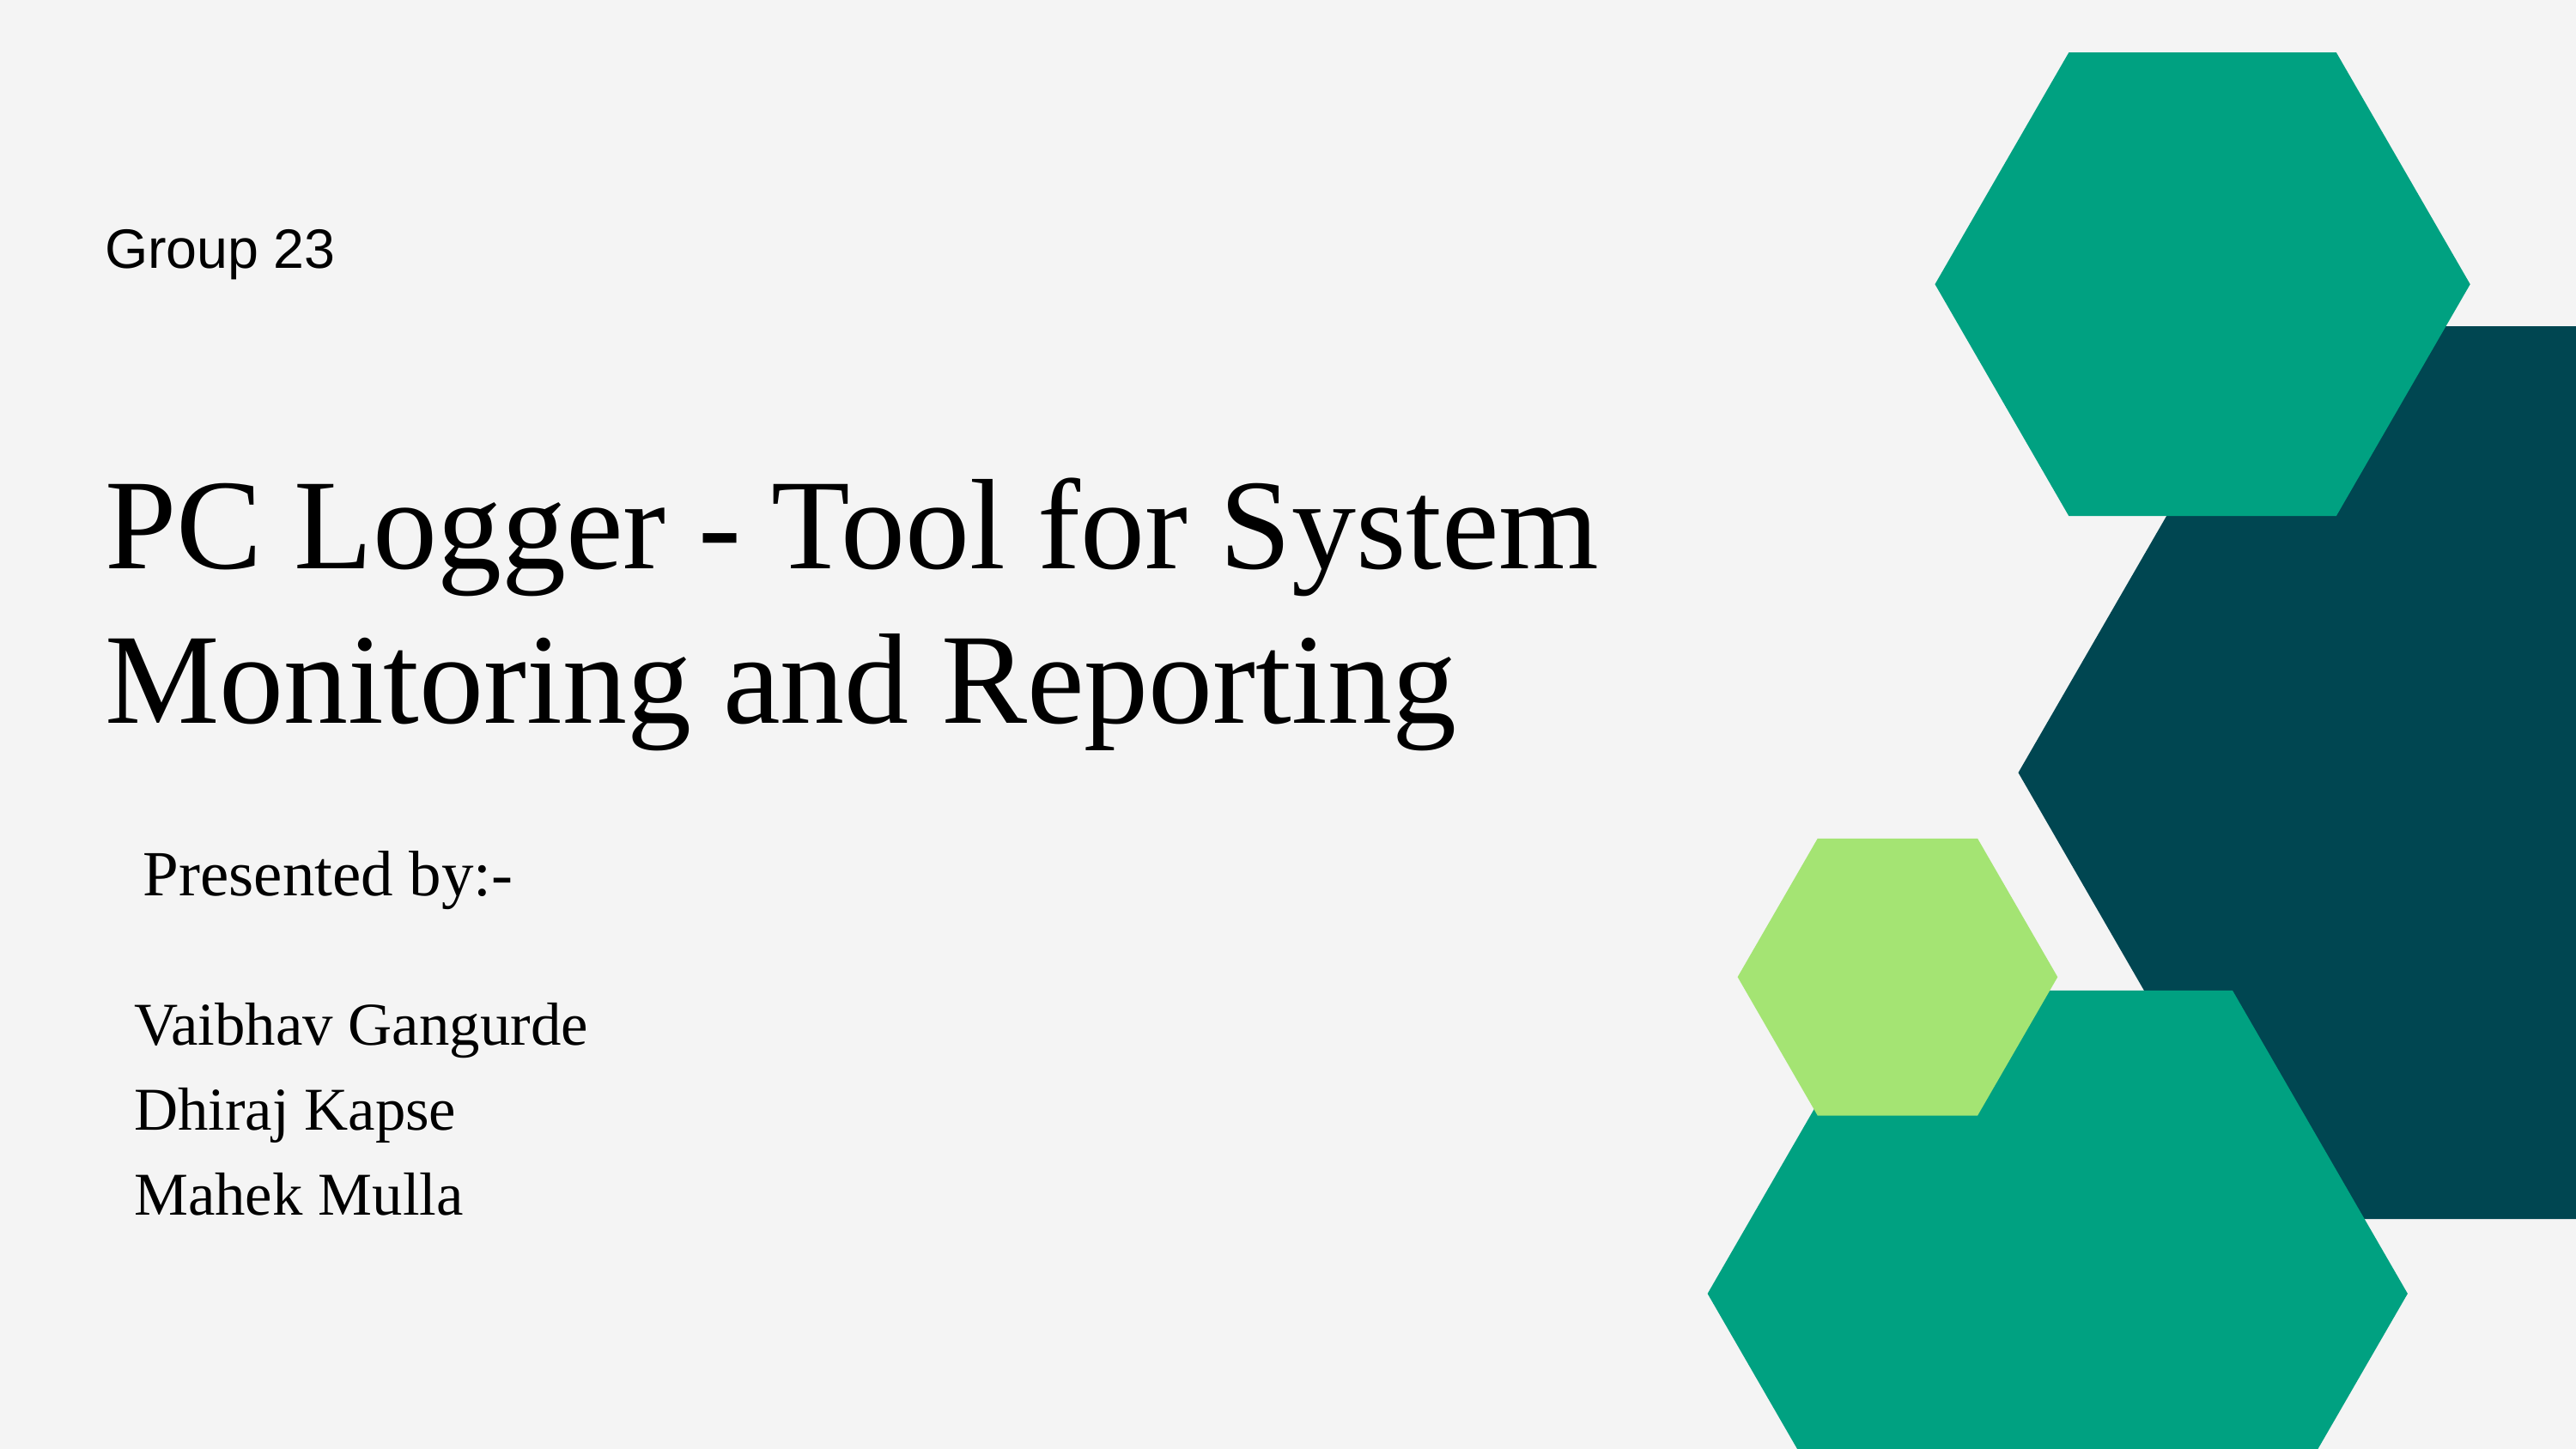

Group 23

PC Logger - Tool for System Monitoring and Reporting
Presented by:-

Vaibhav Gangurde
Dhiraj Kapse
Mahek Mulla